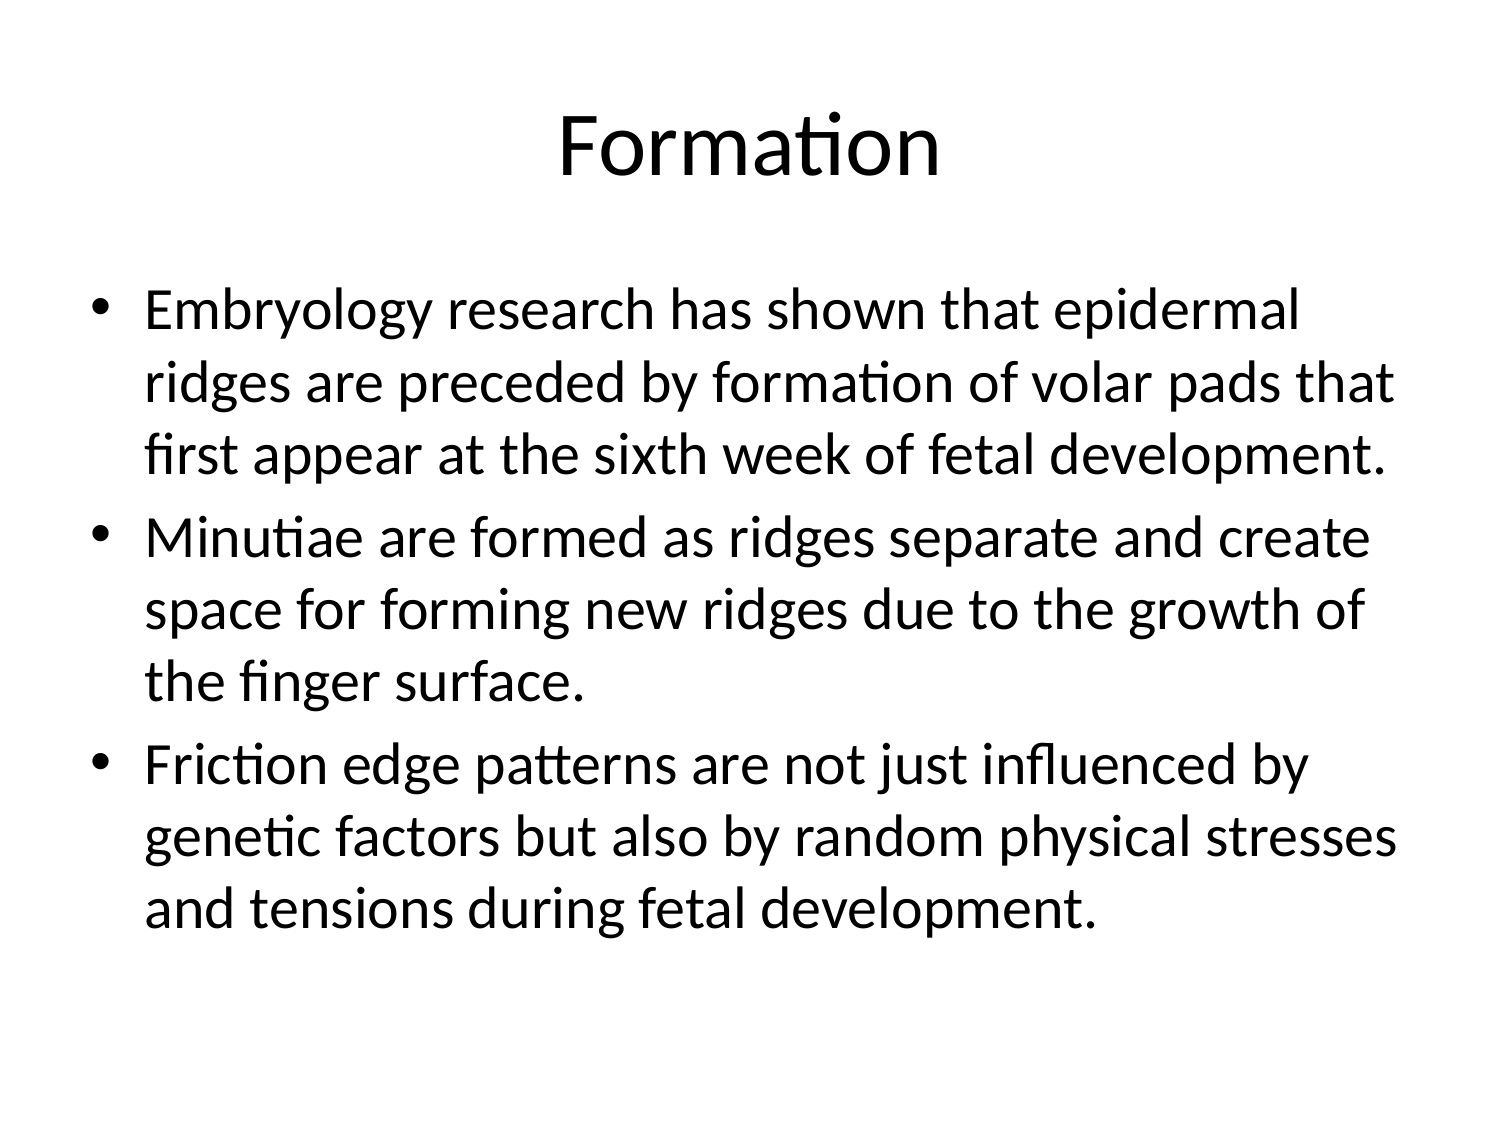

# Formation
Embryology research has shown that epidermal ridges are preceded by formation of volar pads that first appear at the sixth week of fetal development.
Minutiae are formed as ridges separate and create space for forming new ridges due to the growth of the finger surface.
Friction edge patterns are not just influenced by genetic factors but also by random physical stresses and tensions during fetal development.